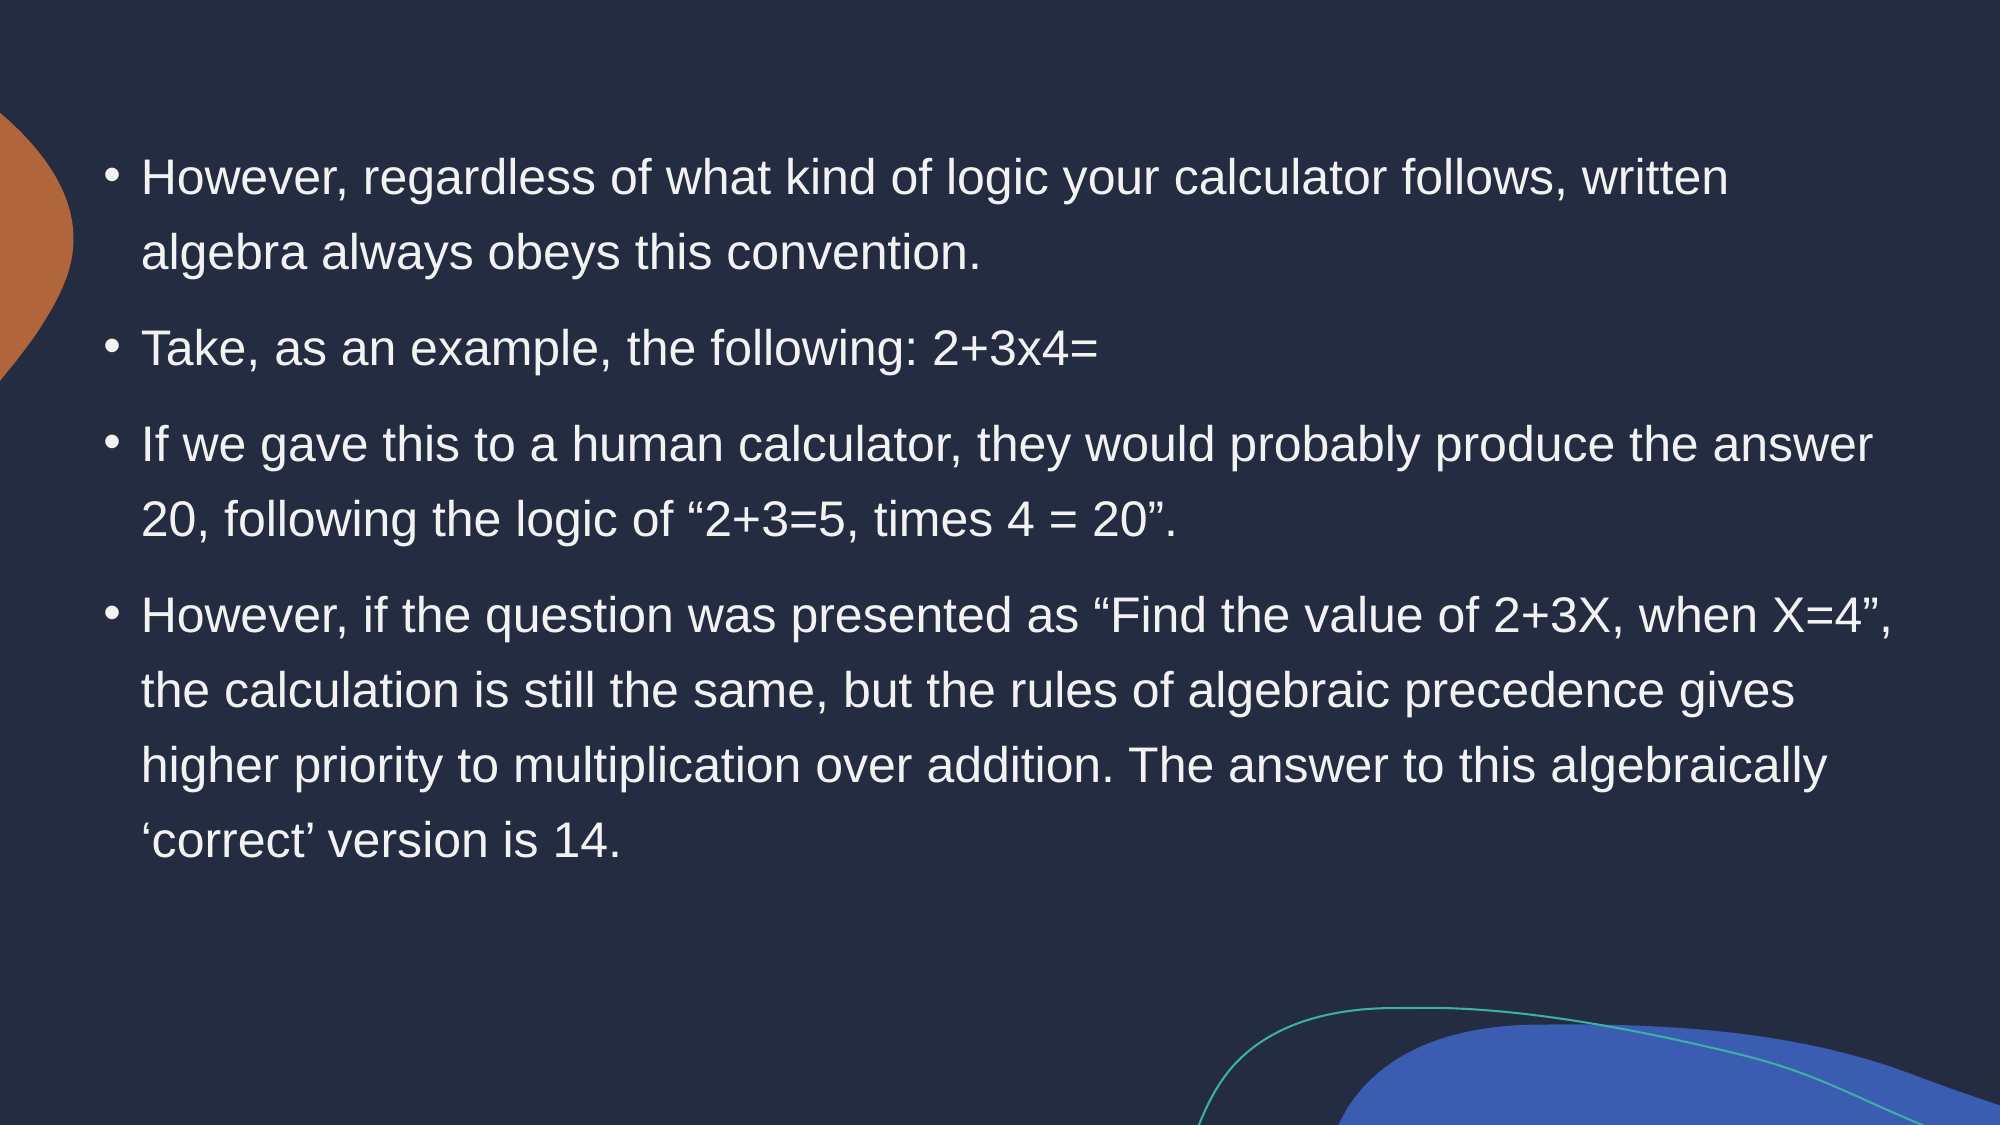

However, regardless of what kind of logic your calculator follows, written algebra always obeys this convention.
Take, as an example, the following: 2+3x4=
If we gave this to a human calculator, they would probably produce the answer 20, following the logic of “2+3=5, times 4 = 20”.
However, if the question was presented as “Find the value of 2+3X, when X=4”, the calculation is still the same, but the rules of algebraic precedence gives higher priority to multiplication over addition. The answer to this algebraically ‘correct’ version is 14.